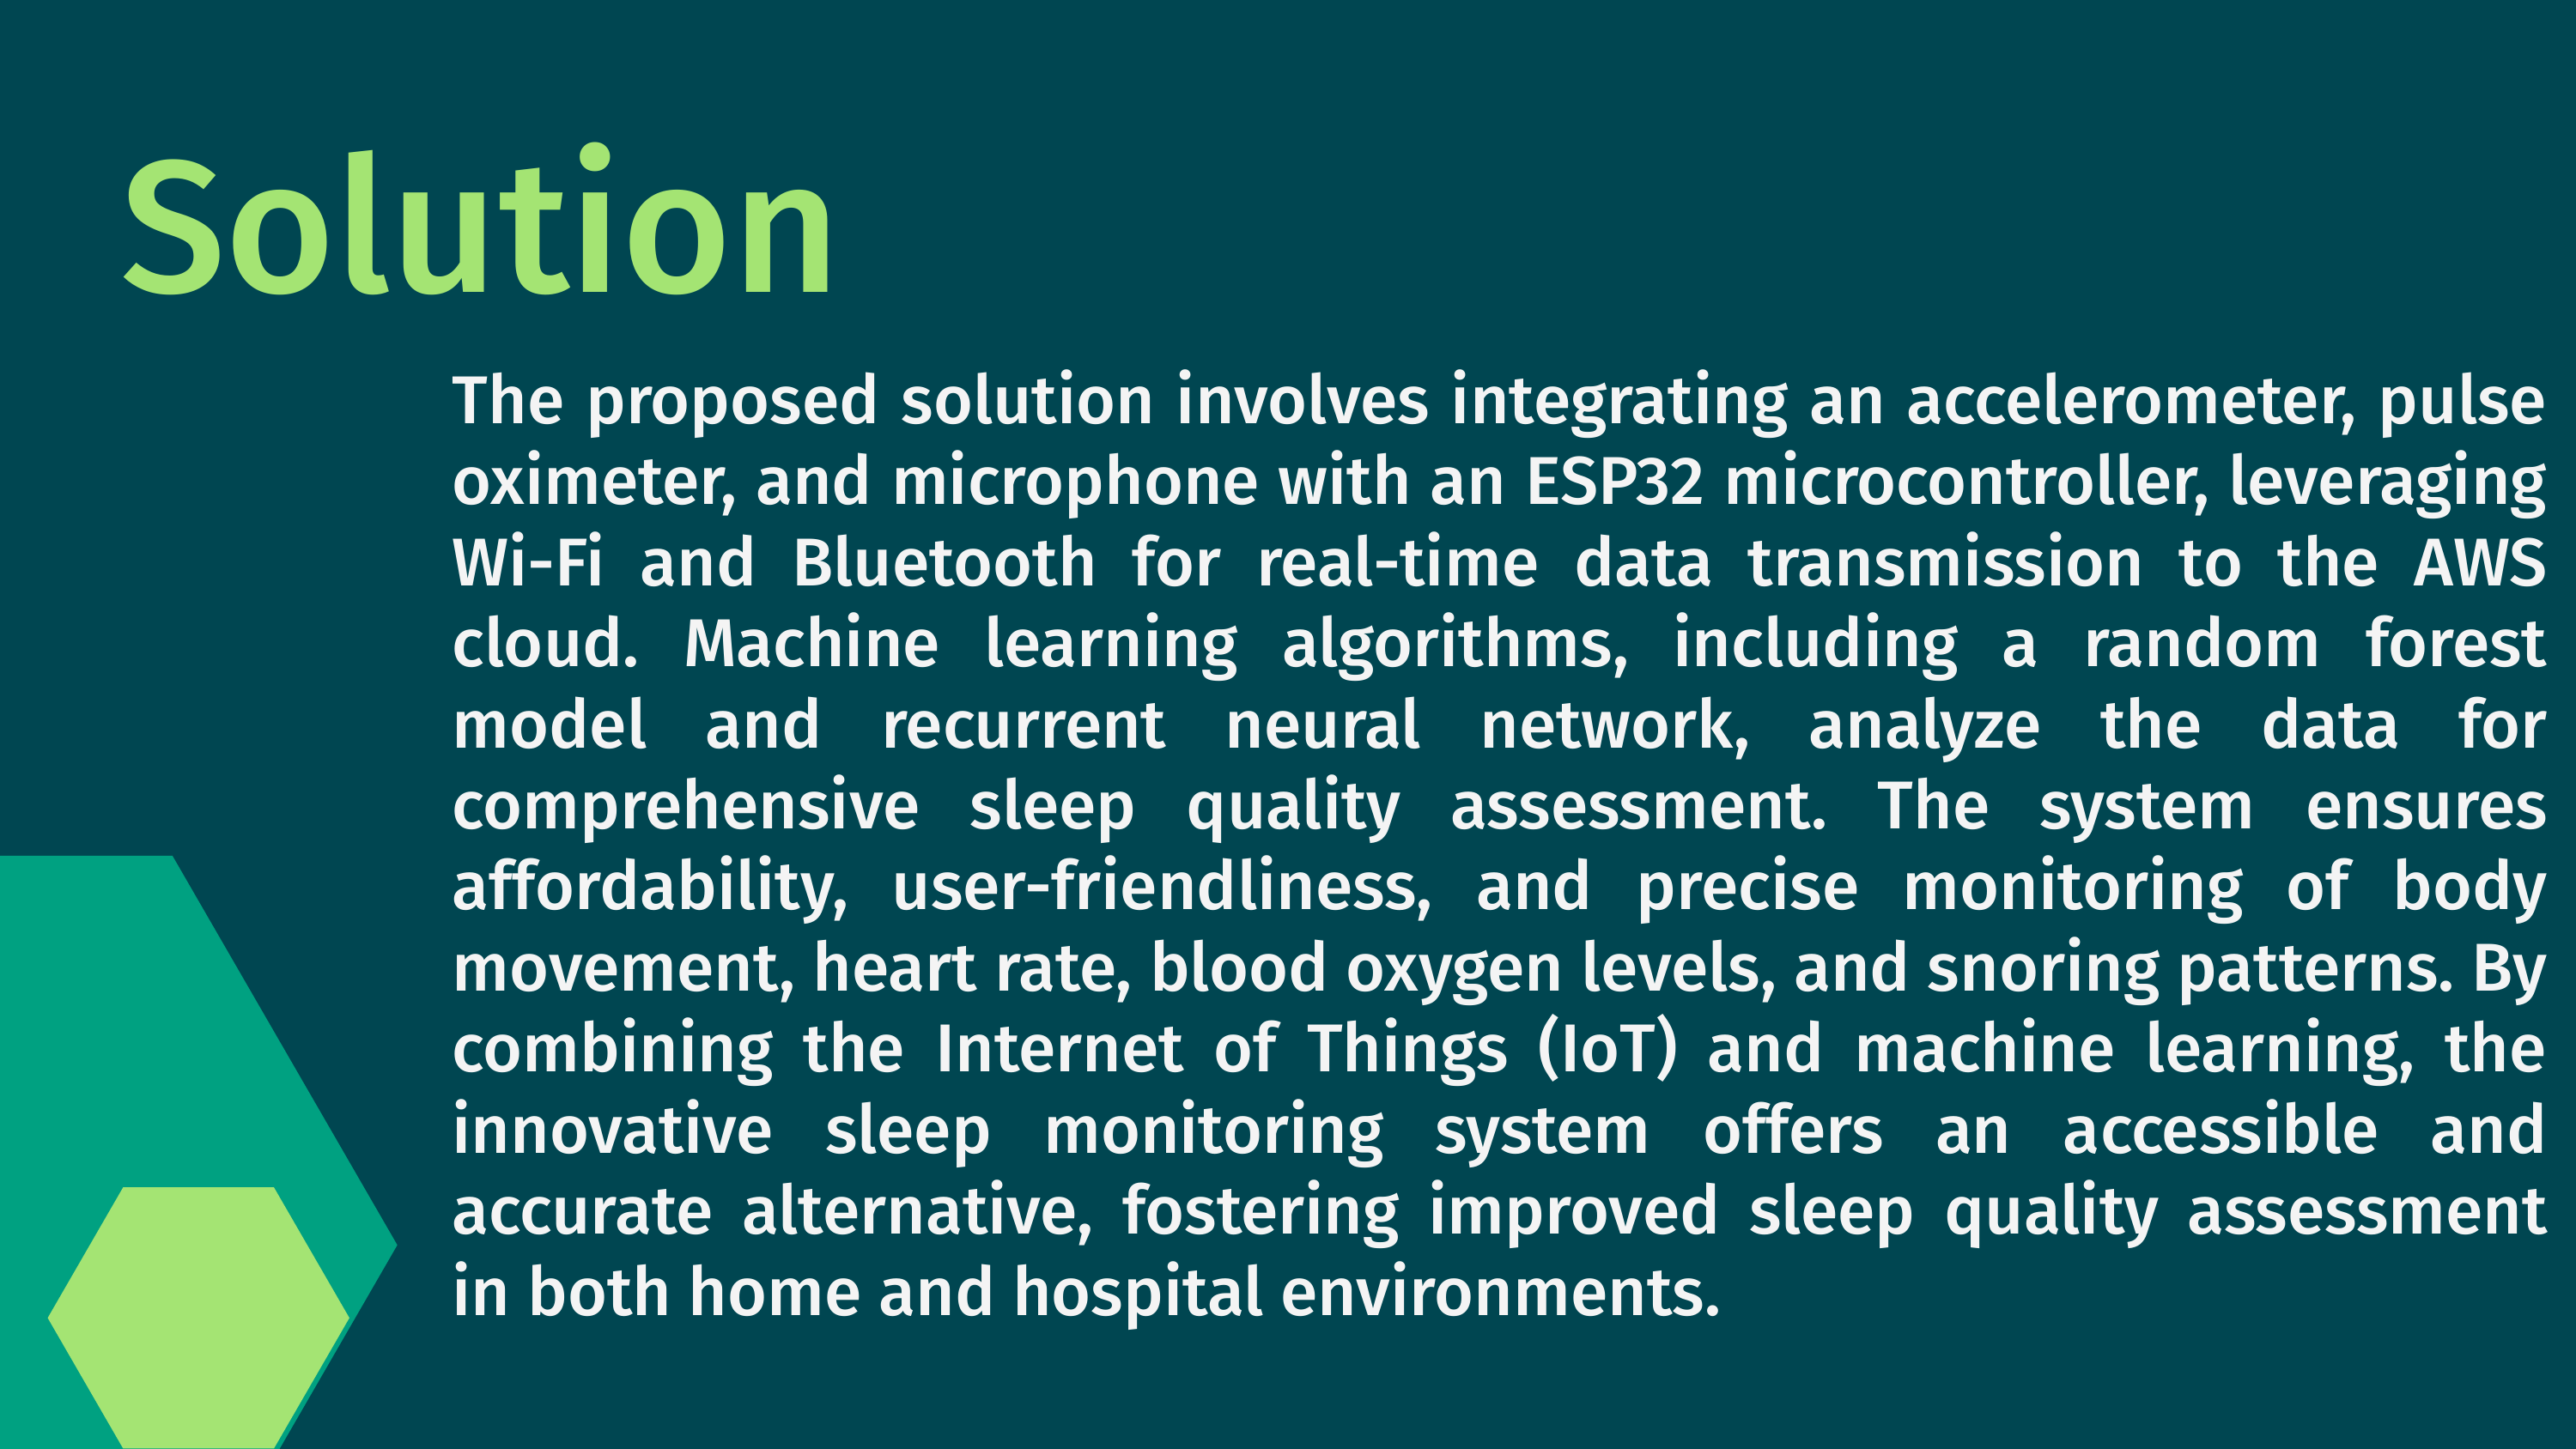

Solution
The proposed solution involves integrating an accelerometer, pulse oximeter, and microphone with an ESP32 microcontroller, leveraging Wi-Fi and Bluetooth for real-time data transmission to the AWS cloud. Machine learning algorithms, including a random forest model and recurrent neural network, analyze the data for comprehensive sleep quality assessment. The system ensures affordability, user-friendliness, and precise monitoring of body movement, heart rate, blood oxygen levels, and snoring patterns. By combining the Internet of Things (IoT) and machine learning, the innovative sleep monitoring system offers an accessible and accurate alternative, fostering improved sleep quality assessment in both home and hospital environments.